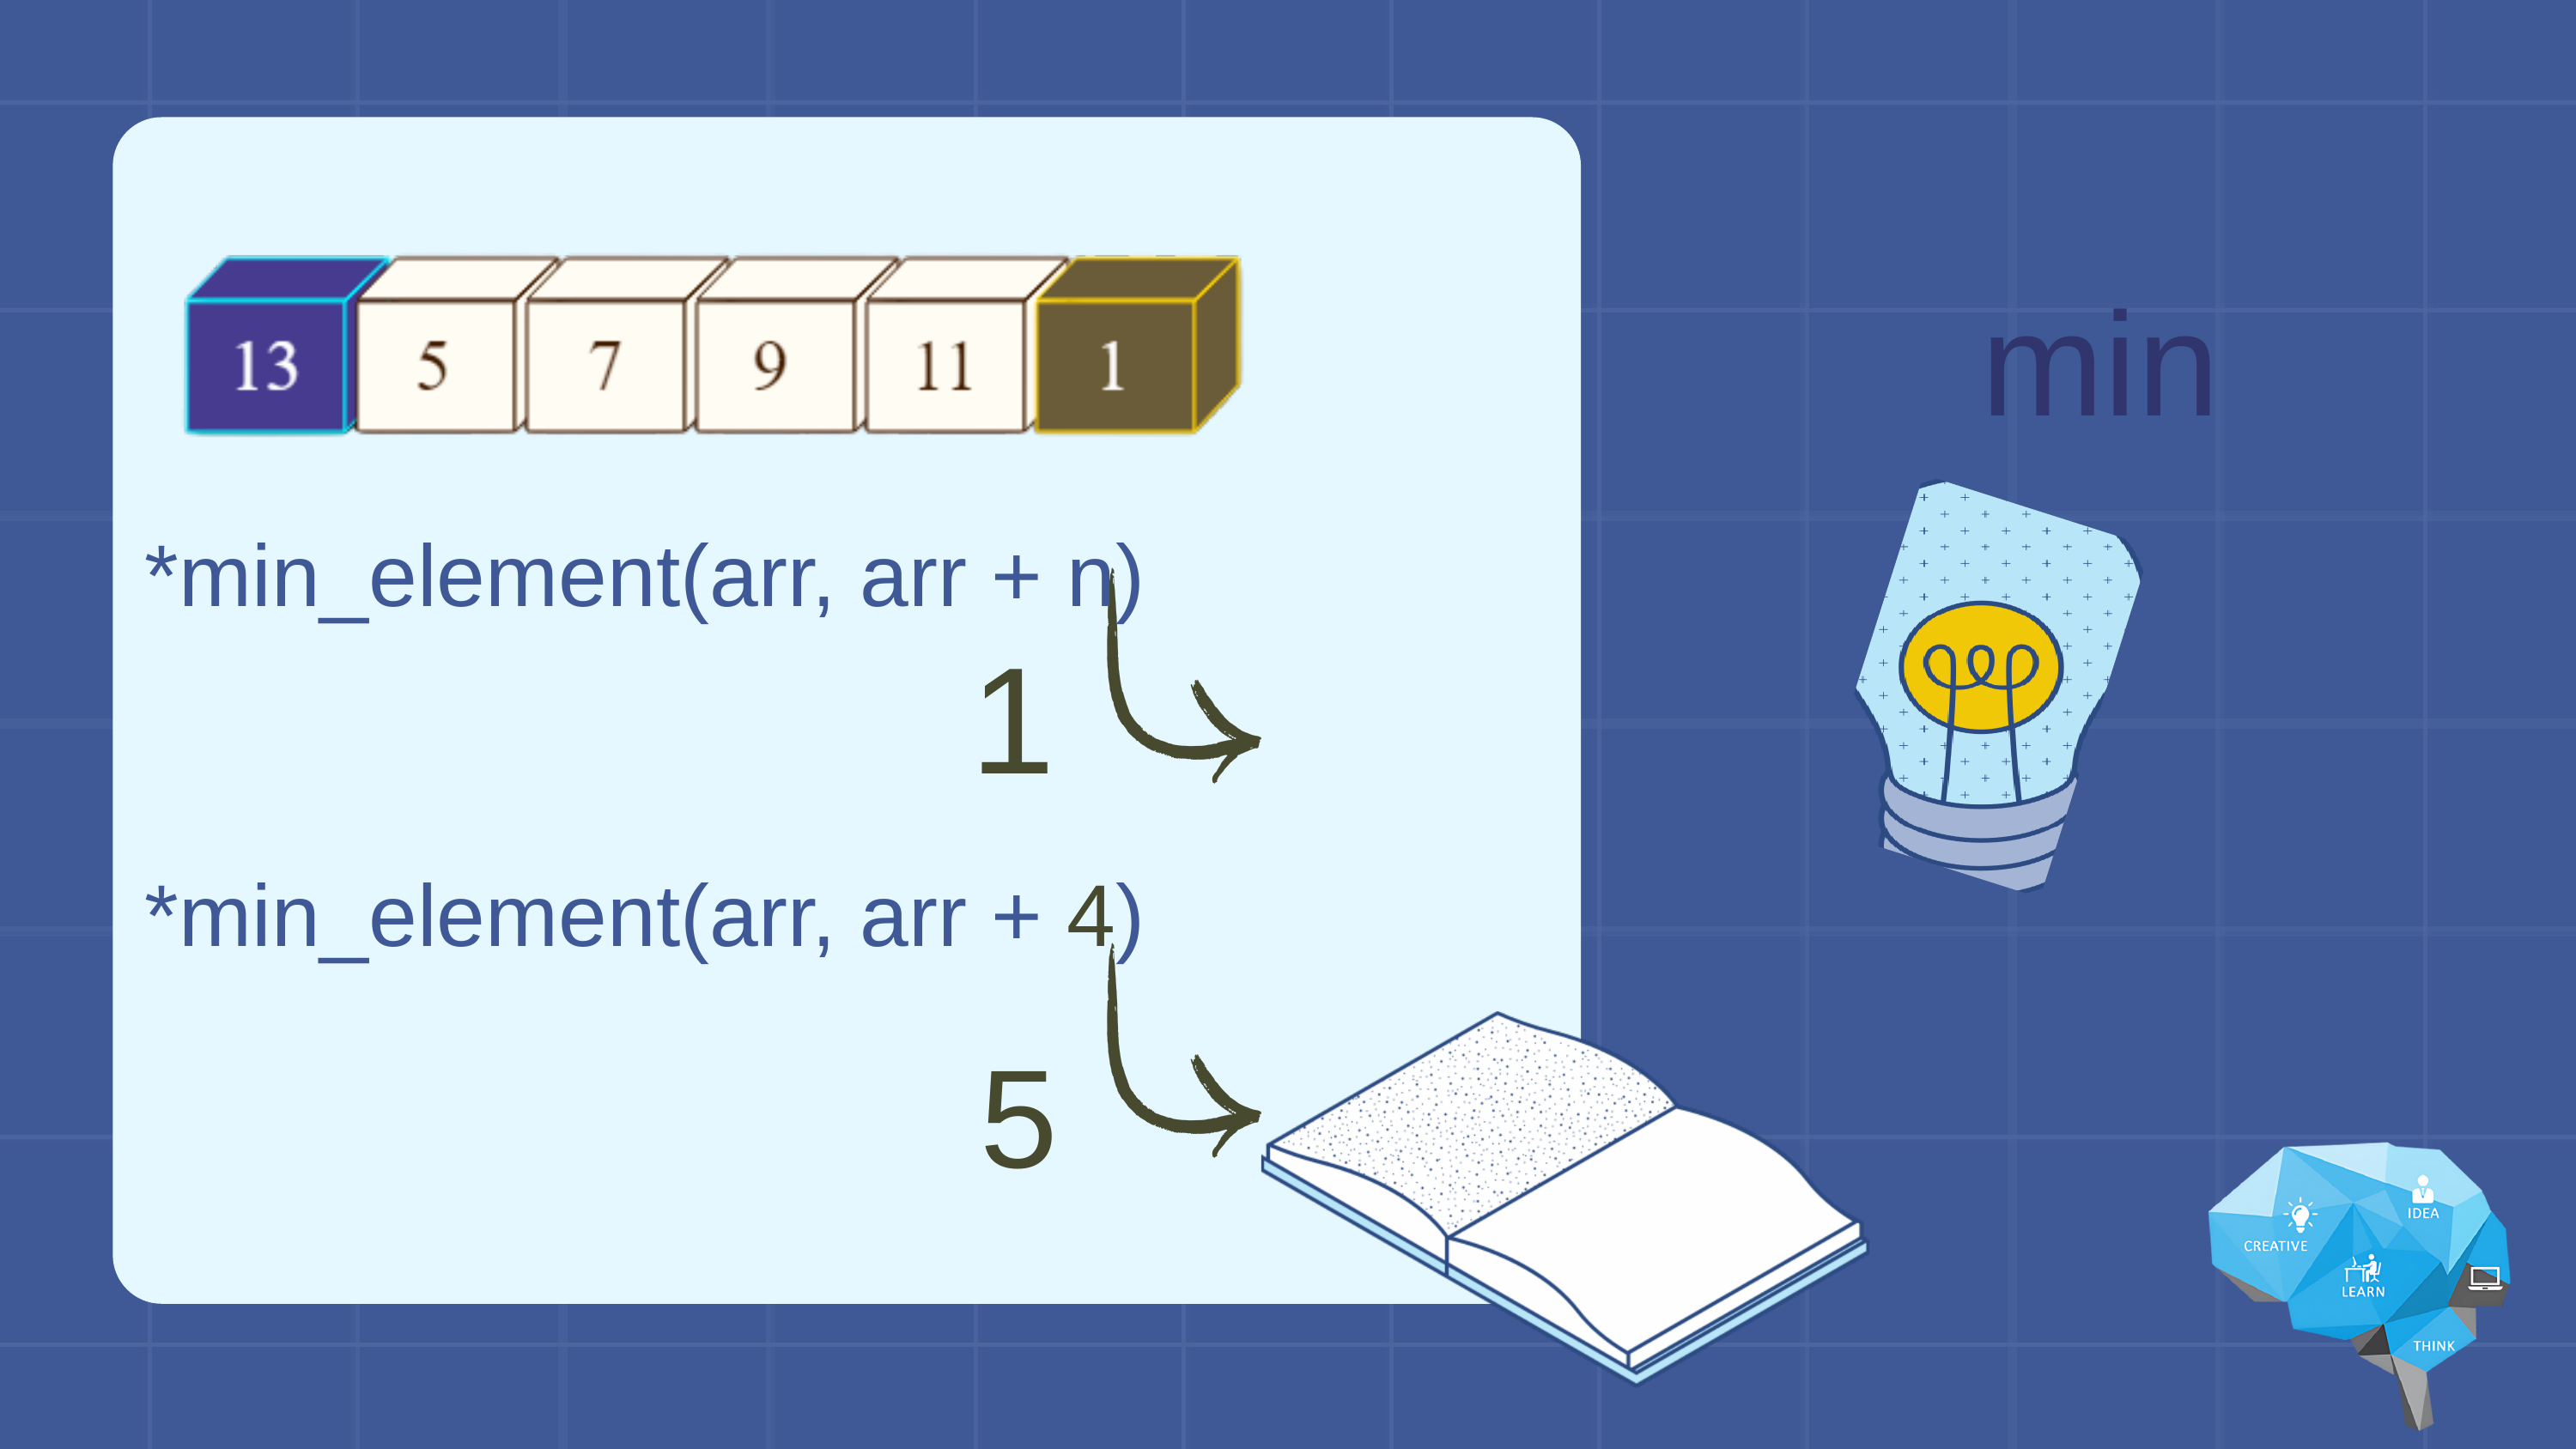

min

*min_element(arr, arr + n)

1
*min_element(arr, arr + 4)

5